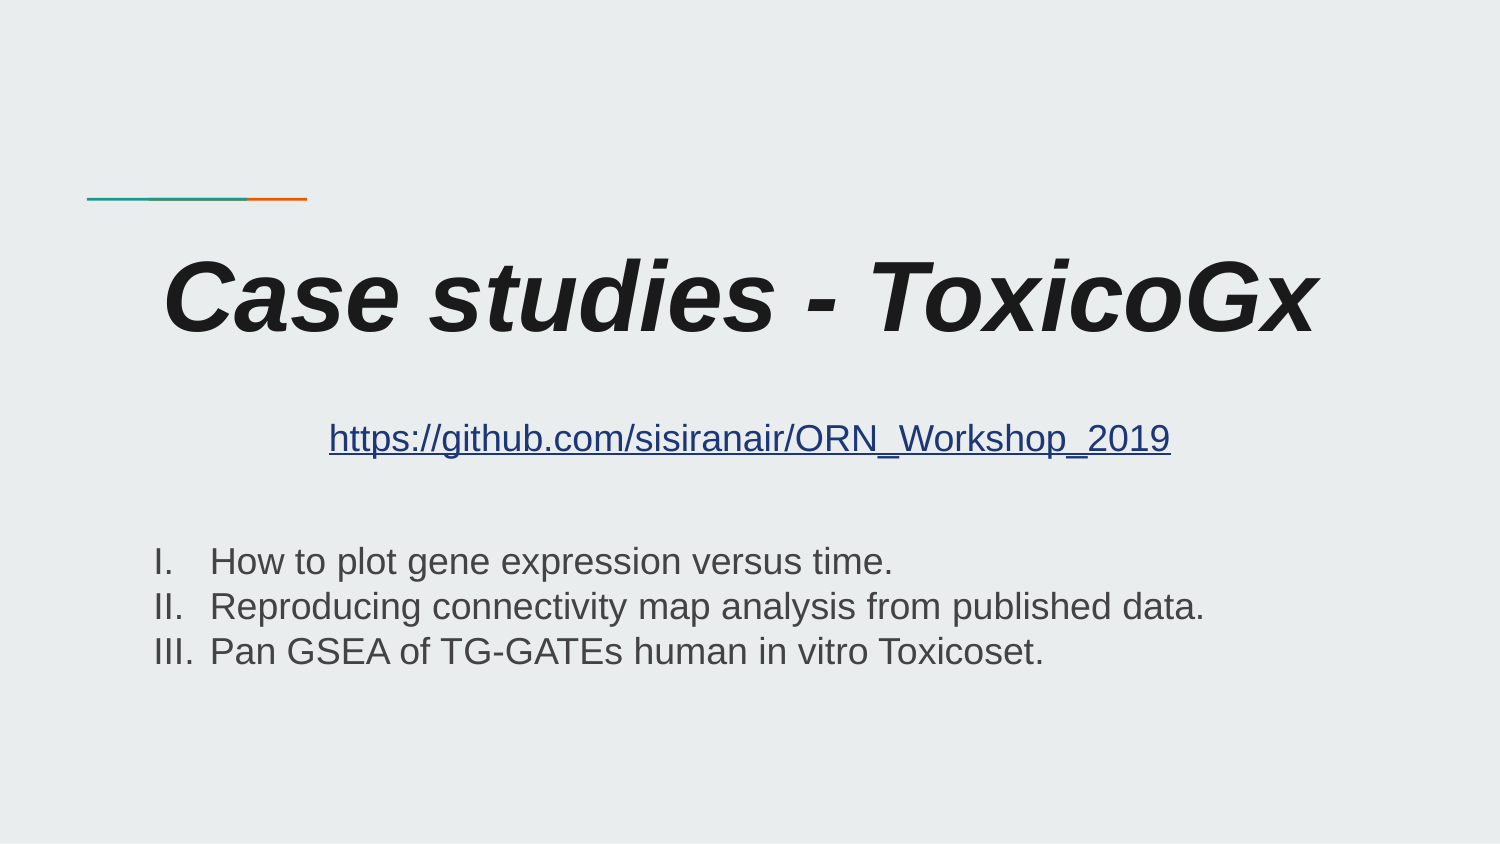

# Case studies - ToxicoGx
       https://github.com/sisiranair/ORN_Workshop_2019

How to plot gene expression versus time.
Reproducing connectivity map analysis from published data.
Pan GSEA of TG-GATEs human in vitro Toxicoset.